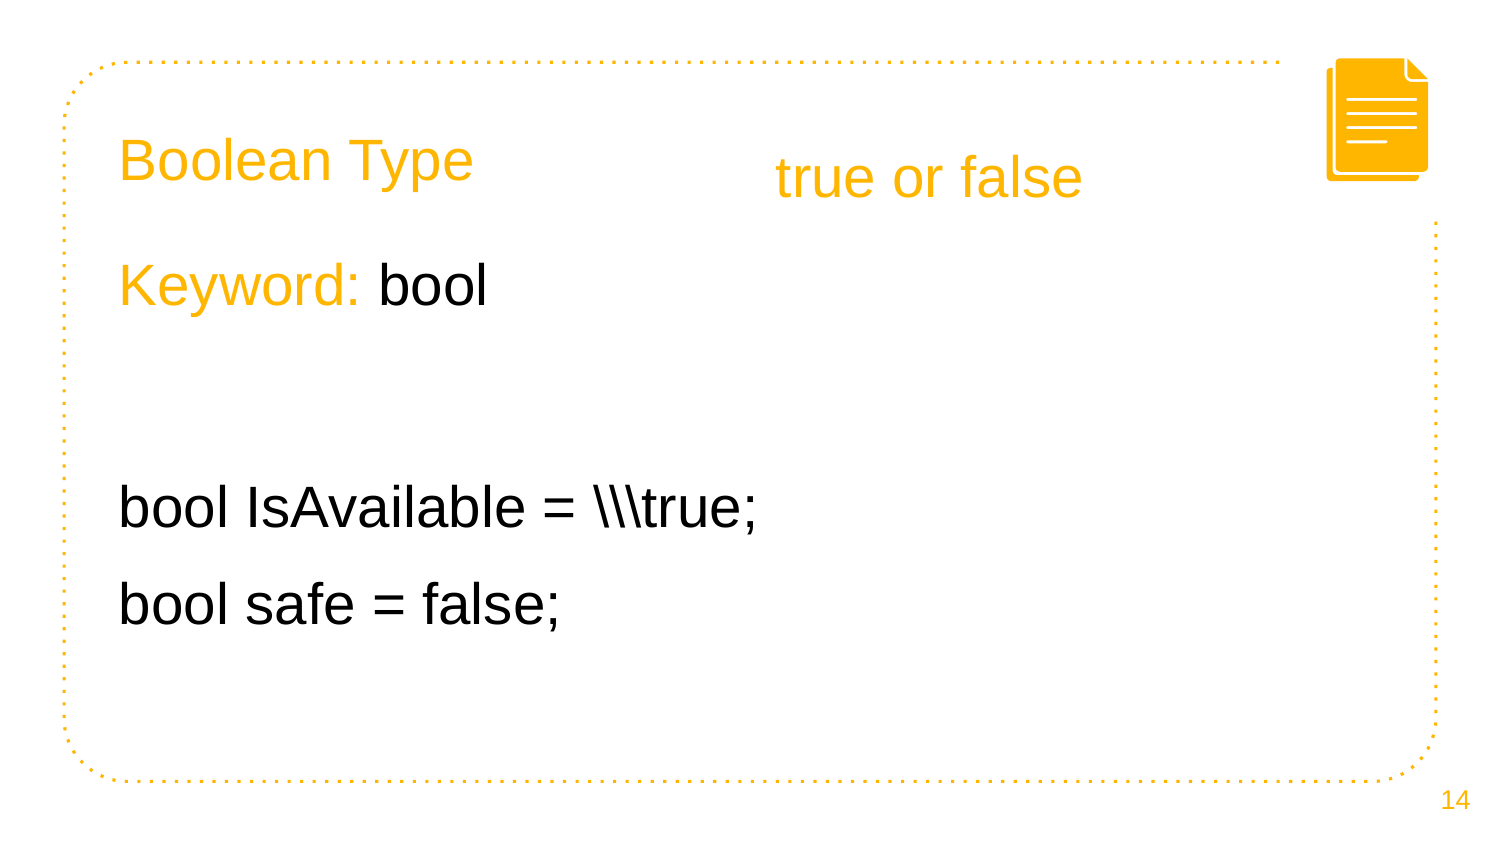

# Boolean Type
true or false
Keyword: bool
bool IsAvailable = \\\true;
bool safe = false;
14